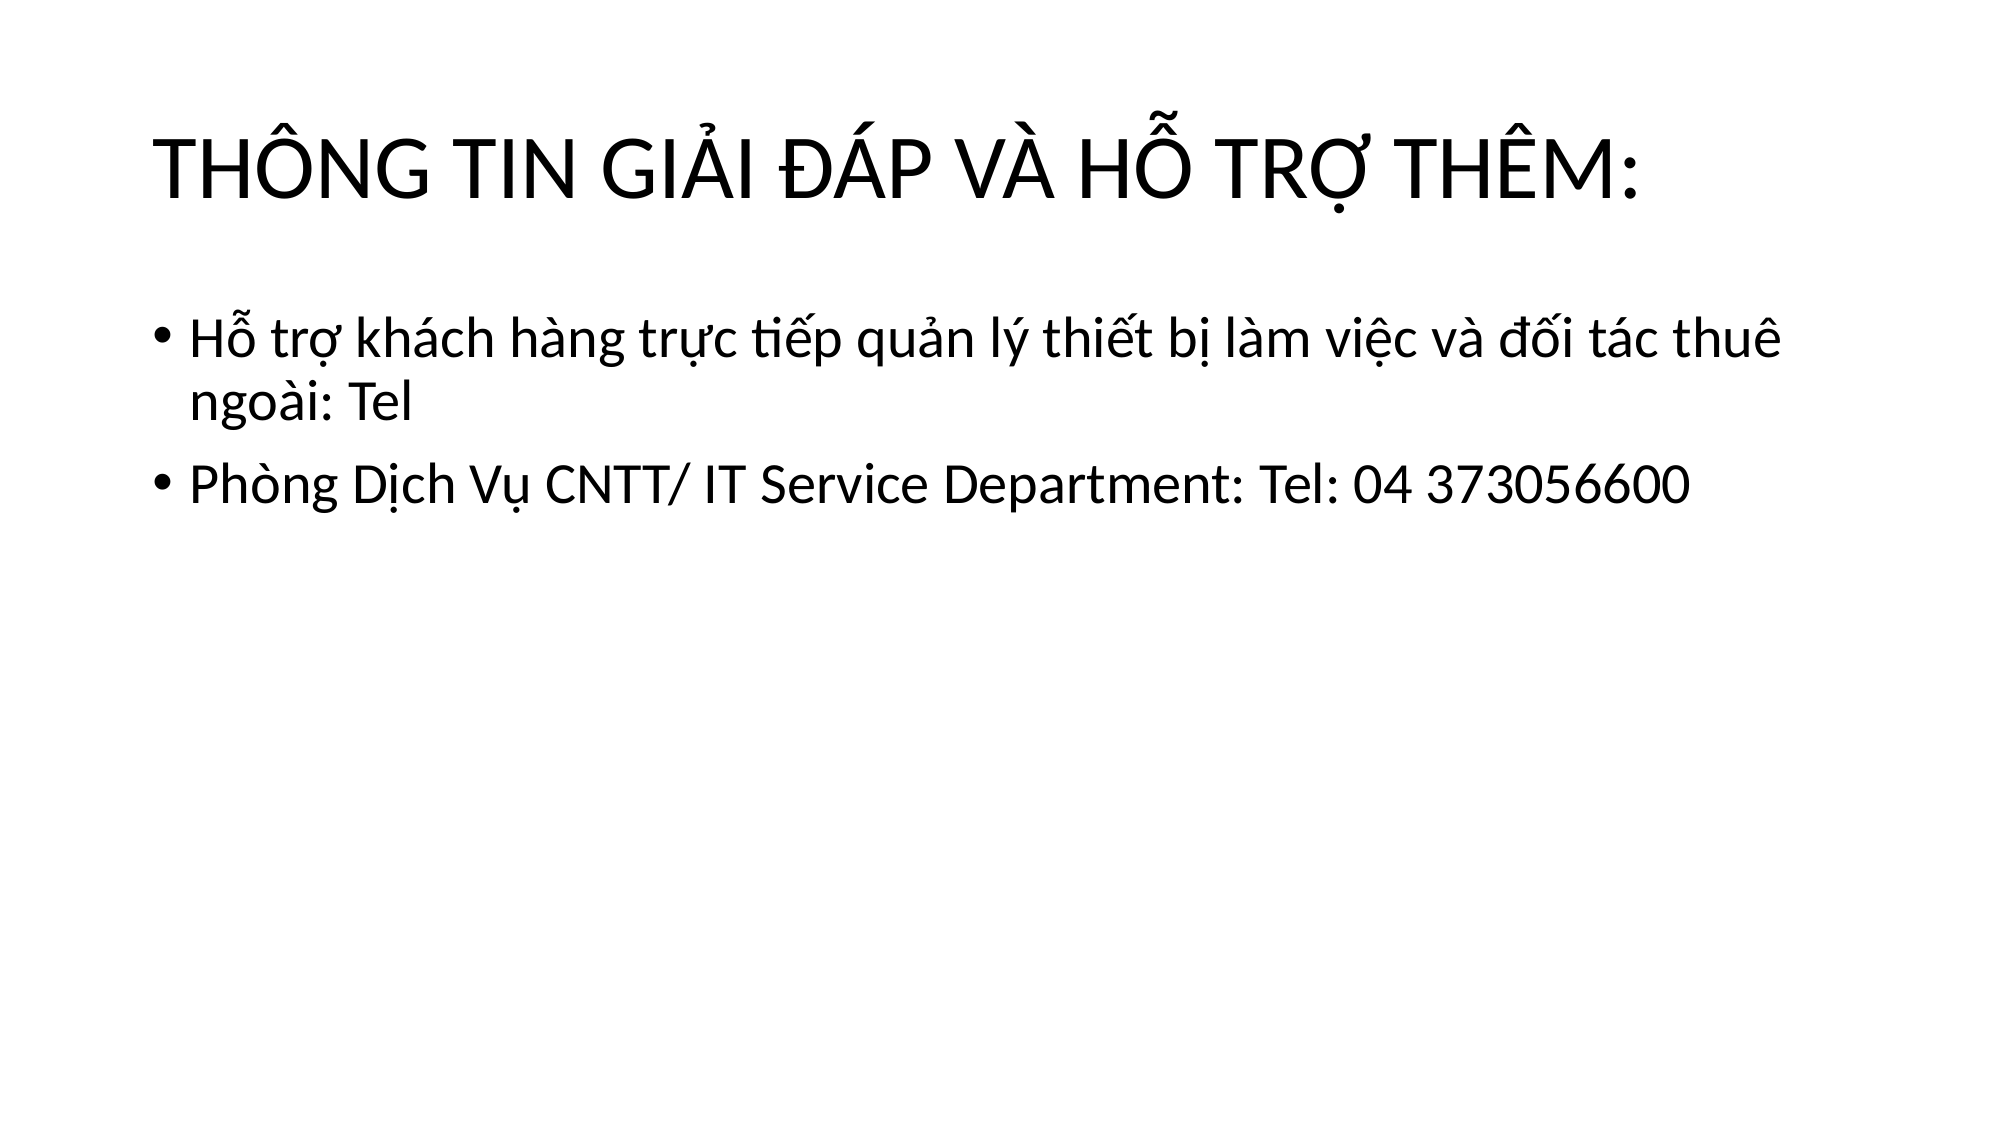

# THÔNG TIN GIẢI ĐÁP VÀ HỖ TRỢ THÊM:
Hỗ trợ khách hàng trực tiếp quản lý thiết bị làm việc và đối tác thuê ngoài: Tel
Phòng Dịch Vụ CNTT/ IT Service Department: Tel: 04 373056600